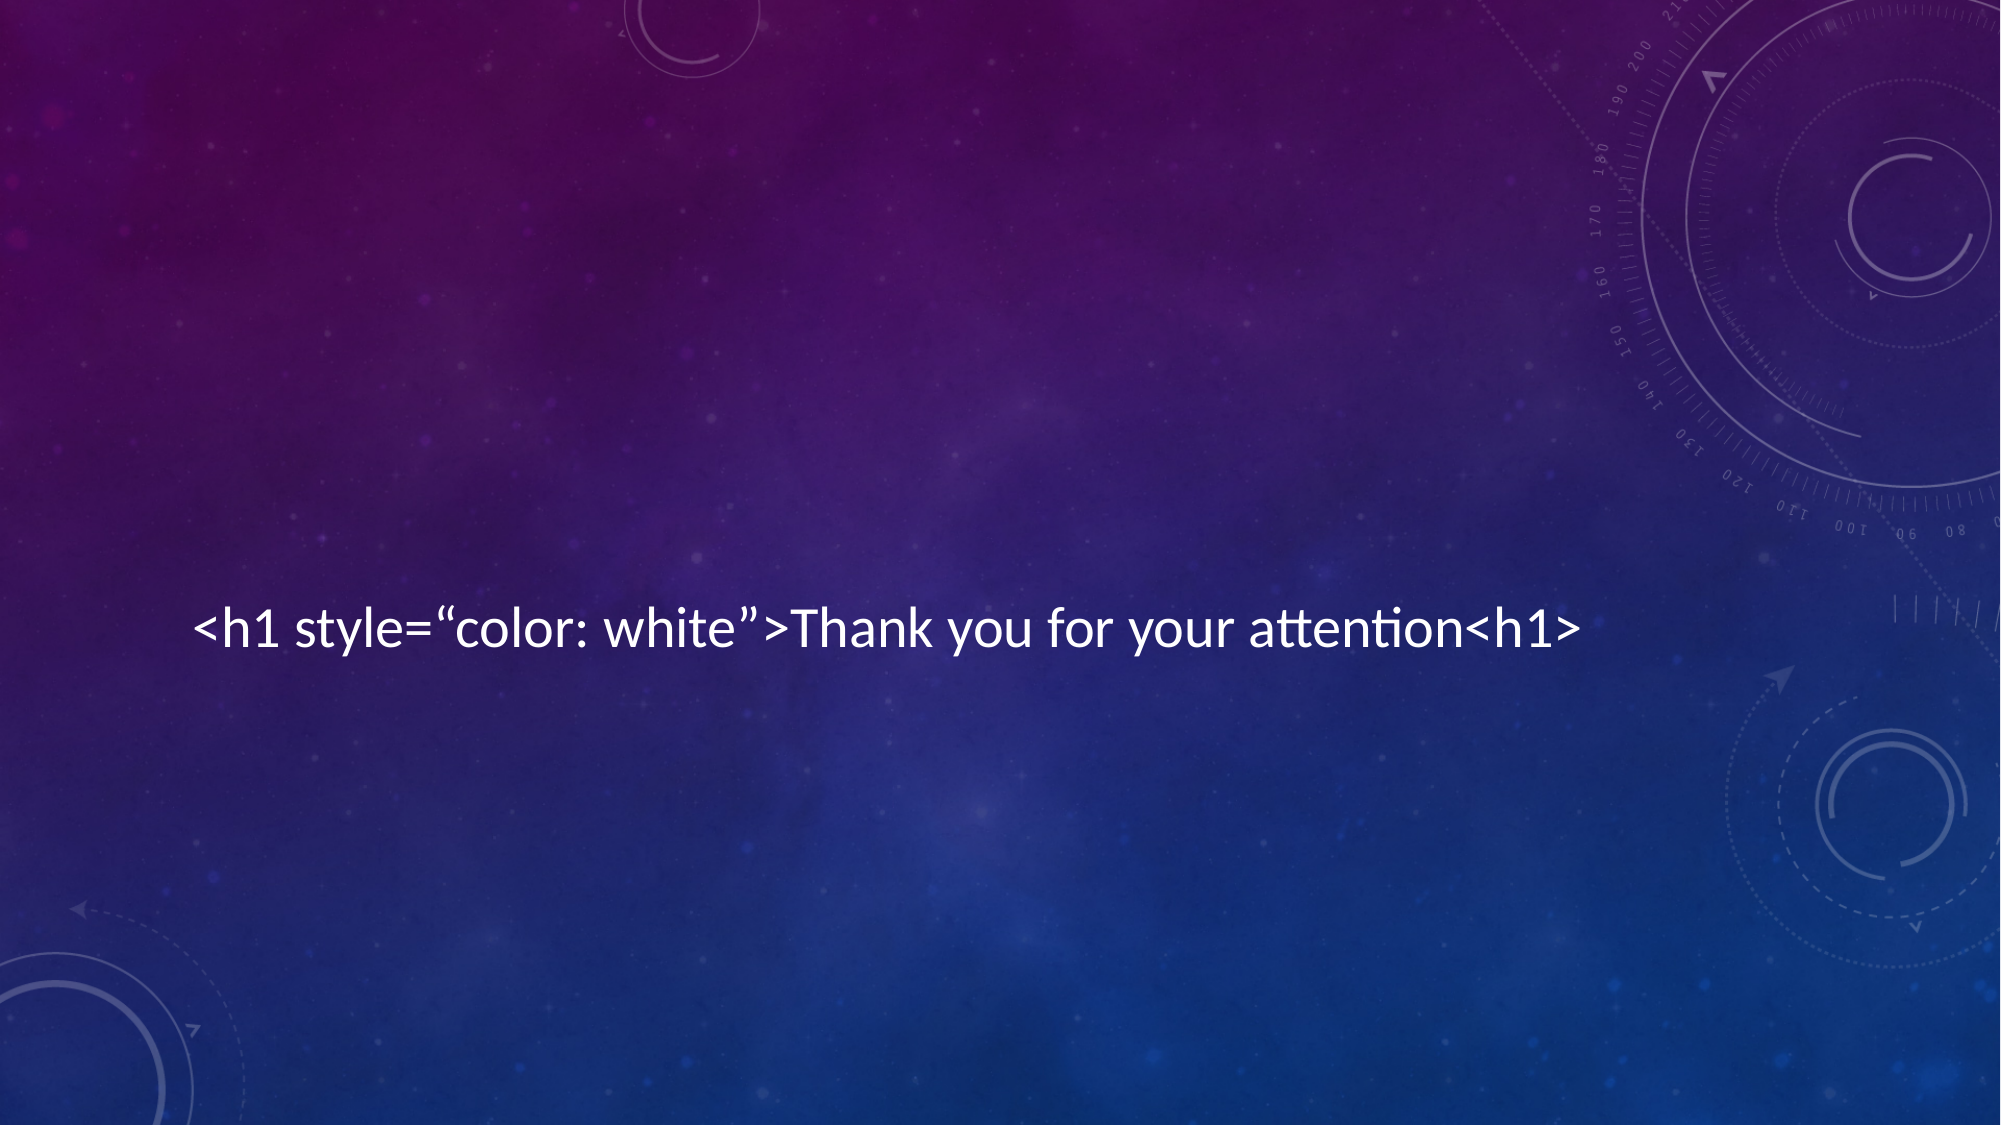

#
<h1 style=“color: white”>Thank you for your attention<h1>